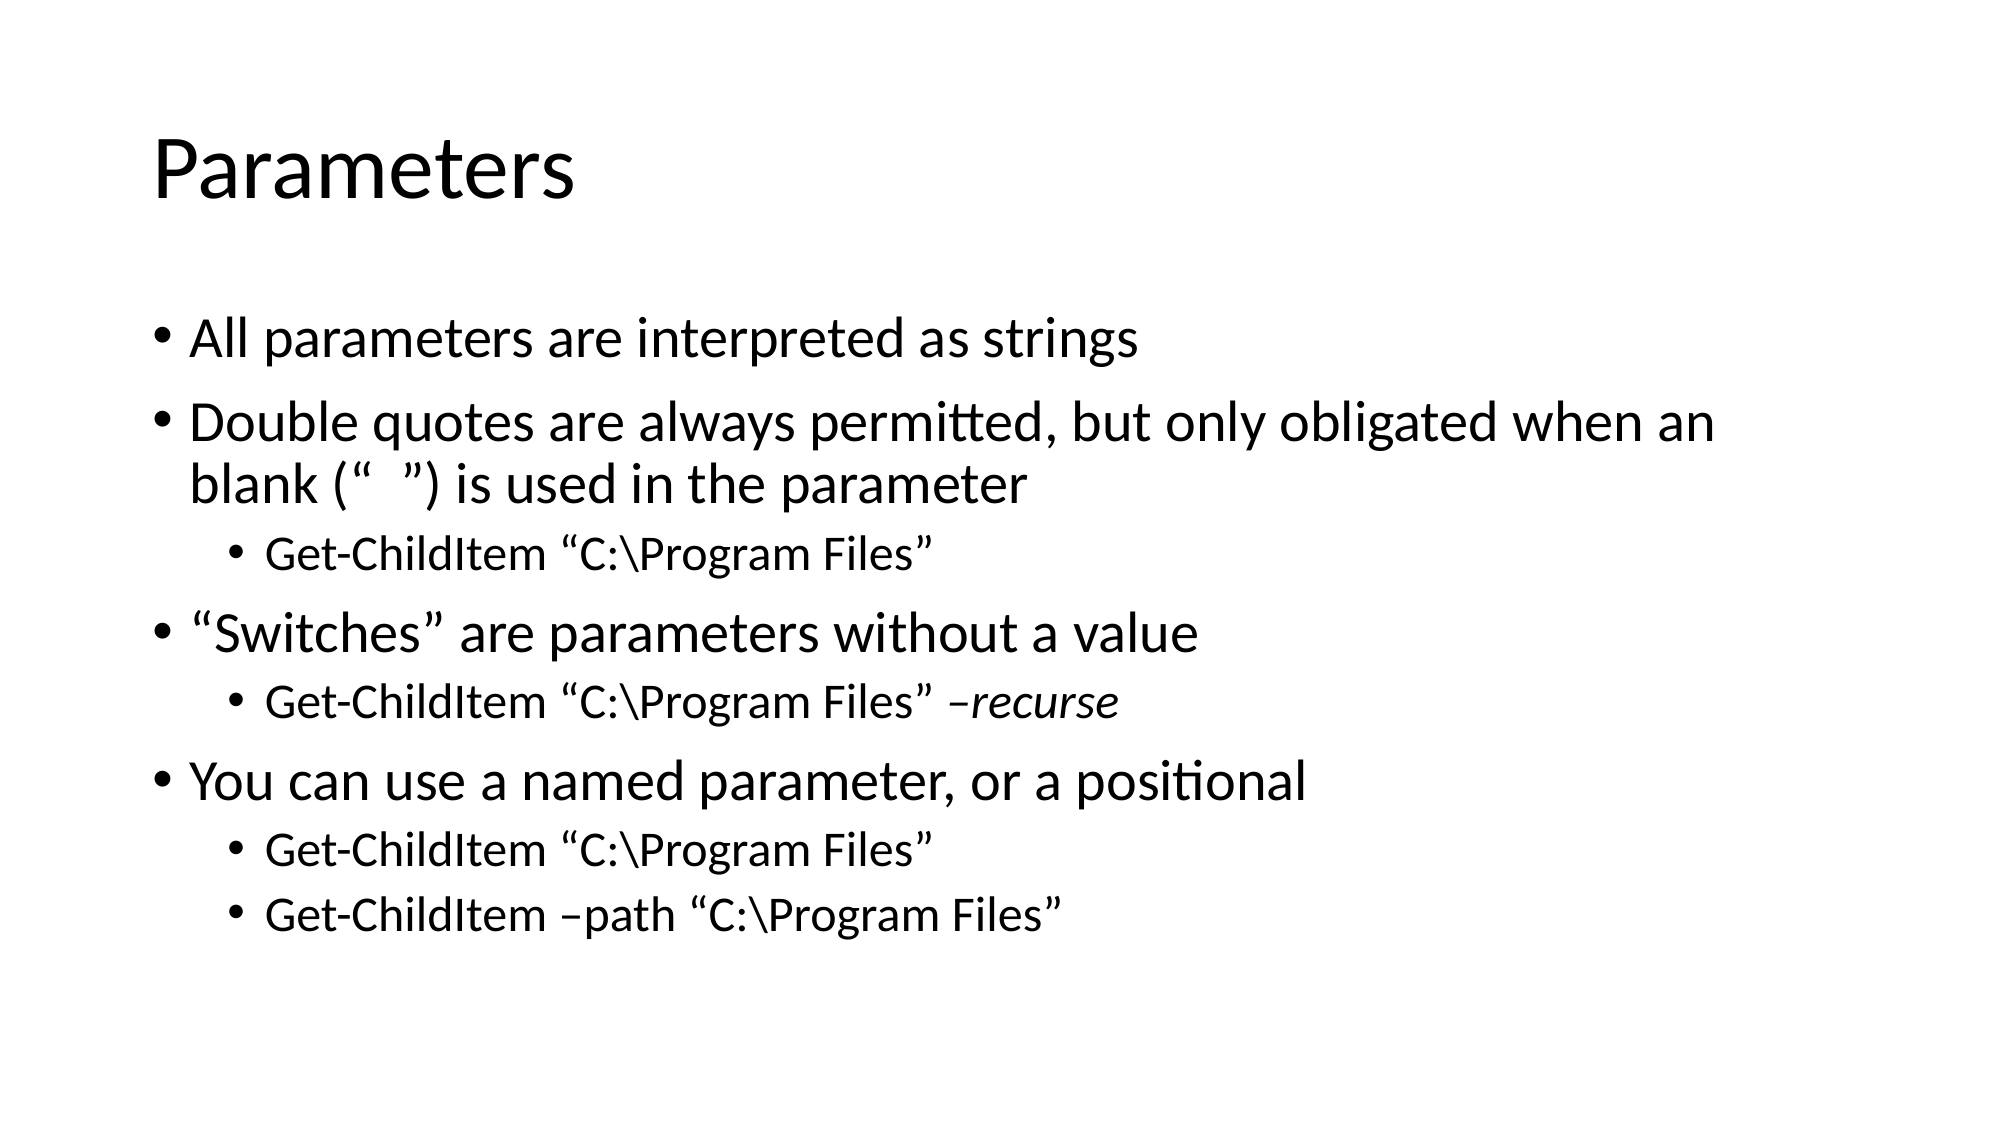

# Parameters
All parameters are interpreted as strings
Double quotes are always permitted, but only obligated when an blank (“  ”) is used in the parameter
Get-ChildItem “C:\Program Files”
“Switches” are parameters without a value
Get-ChildItem “C:\Program Files” –recurse
You can use a named parameter, or a positional
Get-ChildItem “C:\Program Files”
Get-ChildItem –path “C:\Program Files”